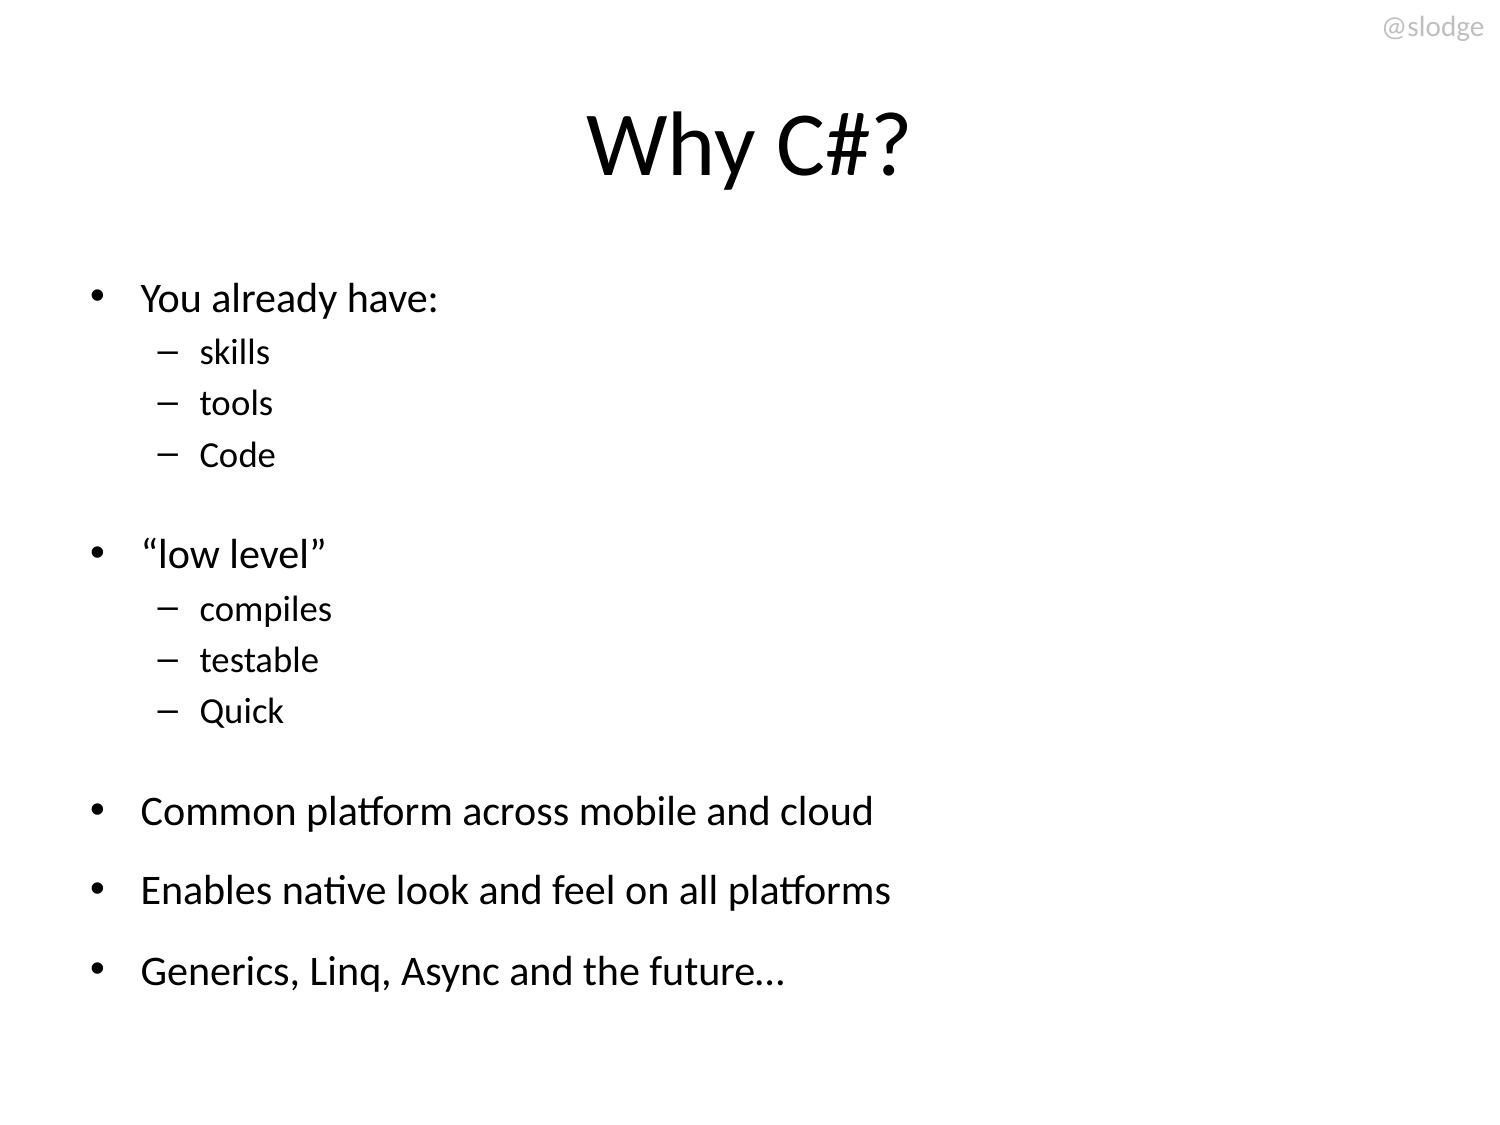

# Why C#?
You already have:
skills
tools
Code
“low level”
compiles
testable
Quick
Common platform across mobile and cloud
Enables native look and feel on all platforms
Generics, Linq, Async and the future…